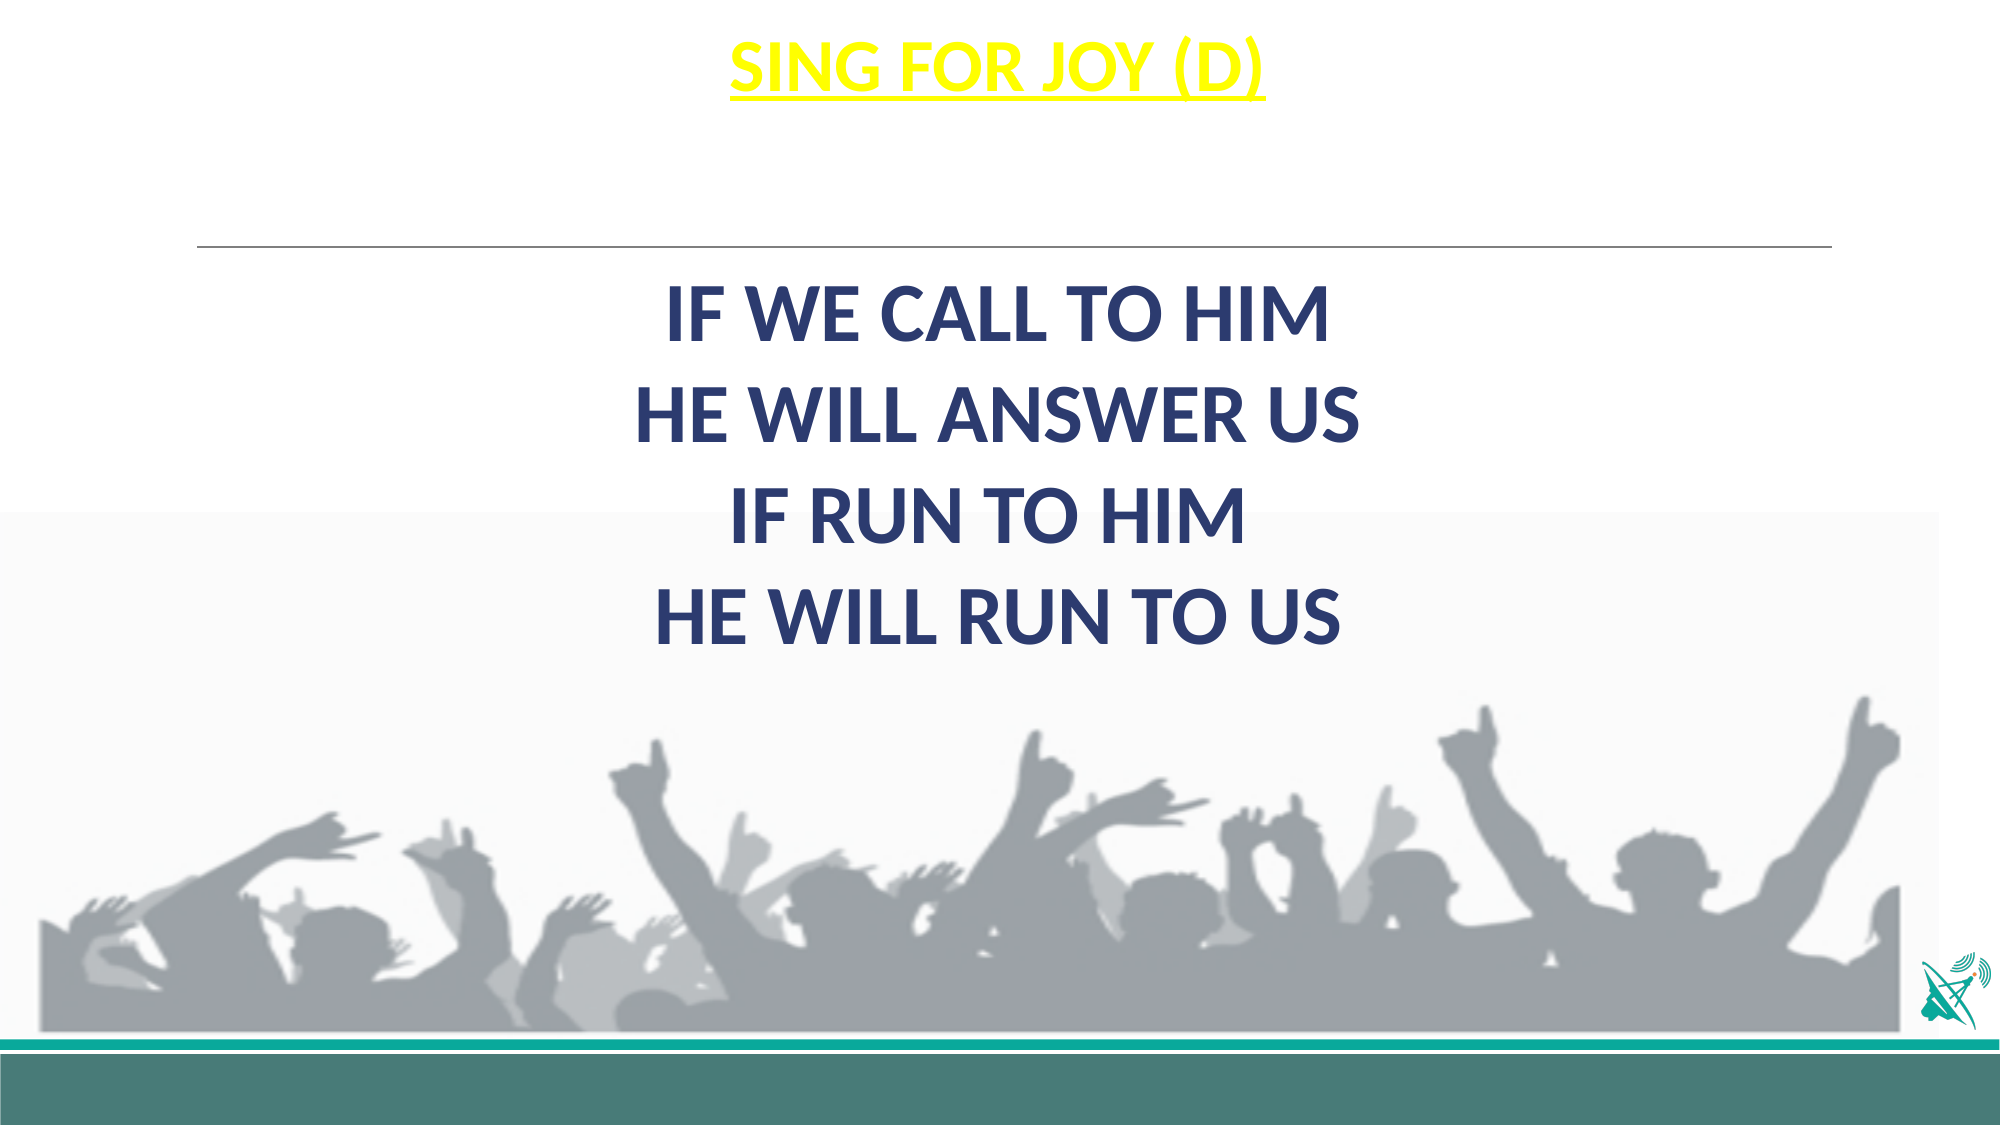

# SING FOR JOY (D)
IF WE CALL TO HIM
HE WILL ANSWER US
IF RUN TO HIM
HE WILL RUN TO US